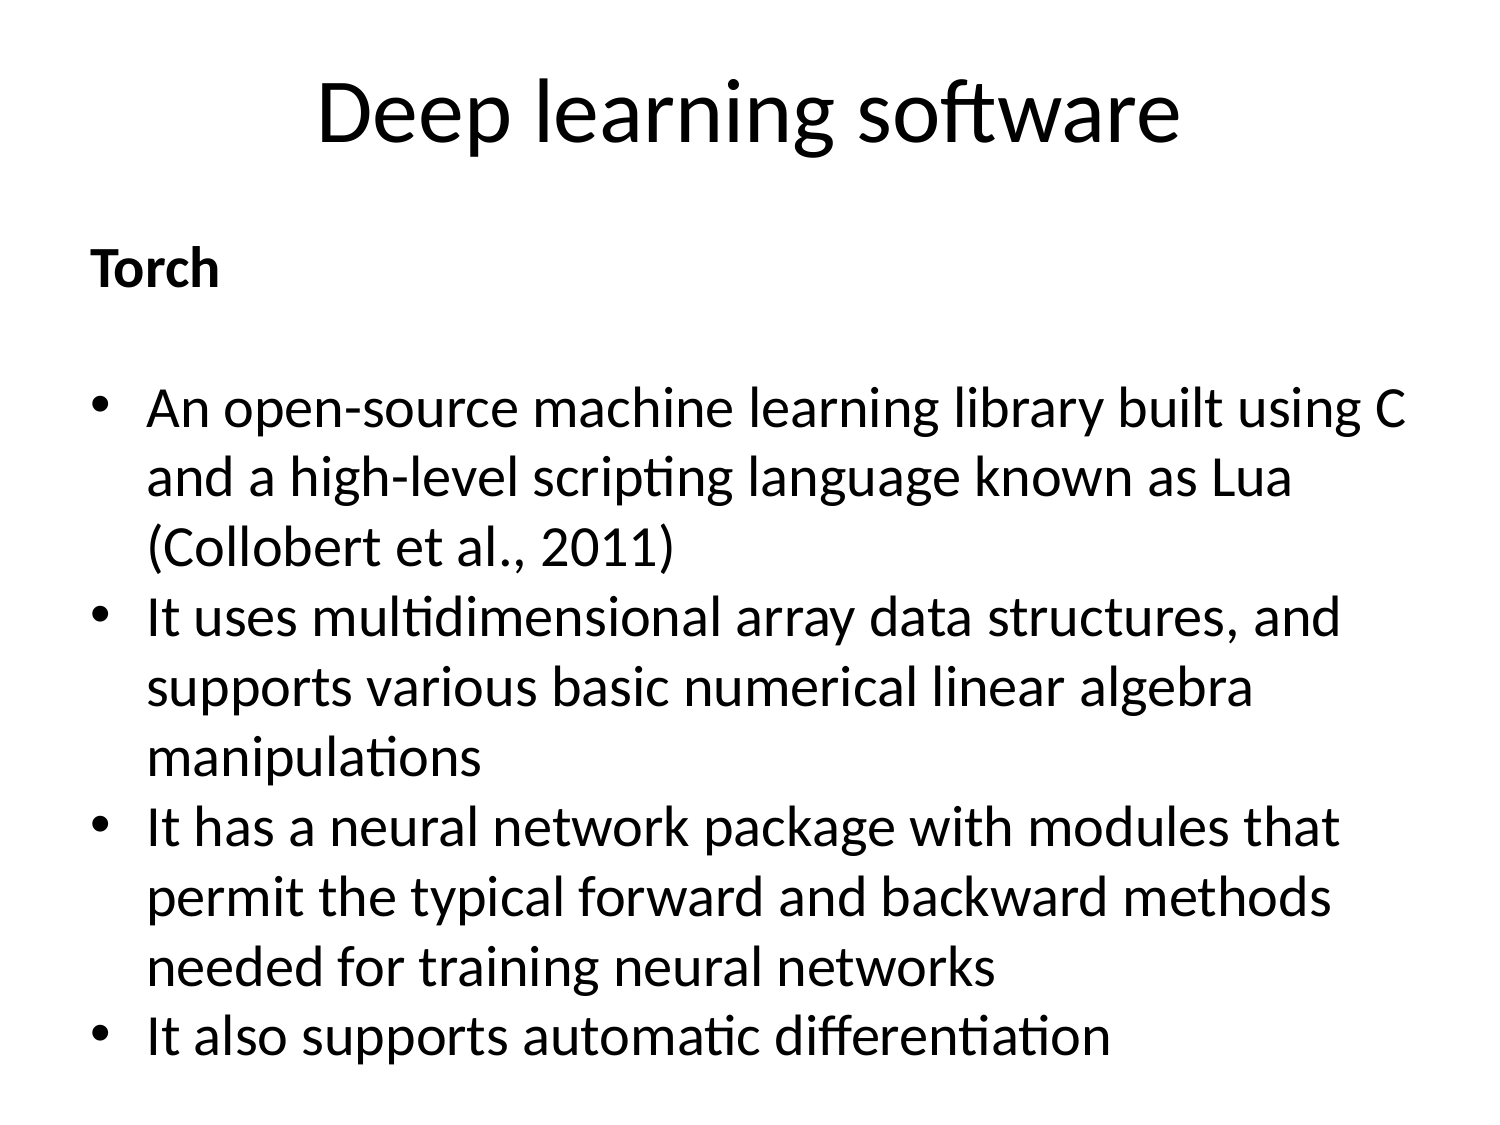

# Deep learning software
Torch
An open-source machine learning library built using C and a high-level scripting language known as Lua (Collobert et al., 2011)
It uses multidimensional array data structures, and supports various basic numerical linear algebra manipulations
It has a neural network package with modules that permit the typical forward and backward methods needed for training neural networks
It also supports automatic differentiation